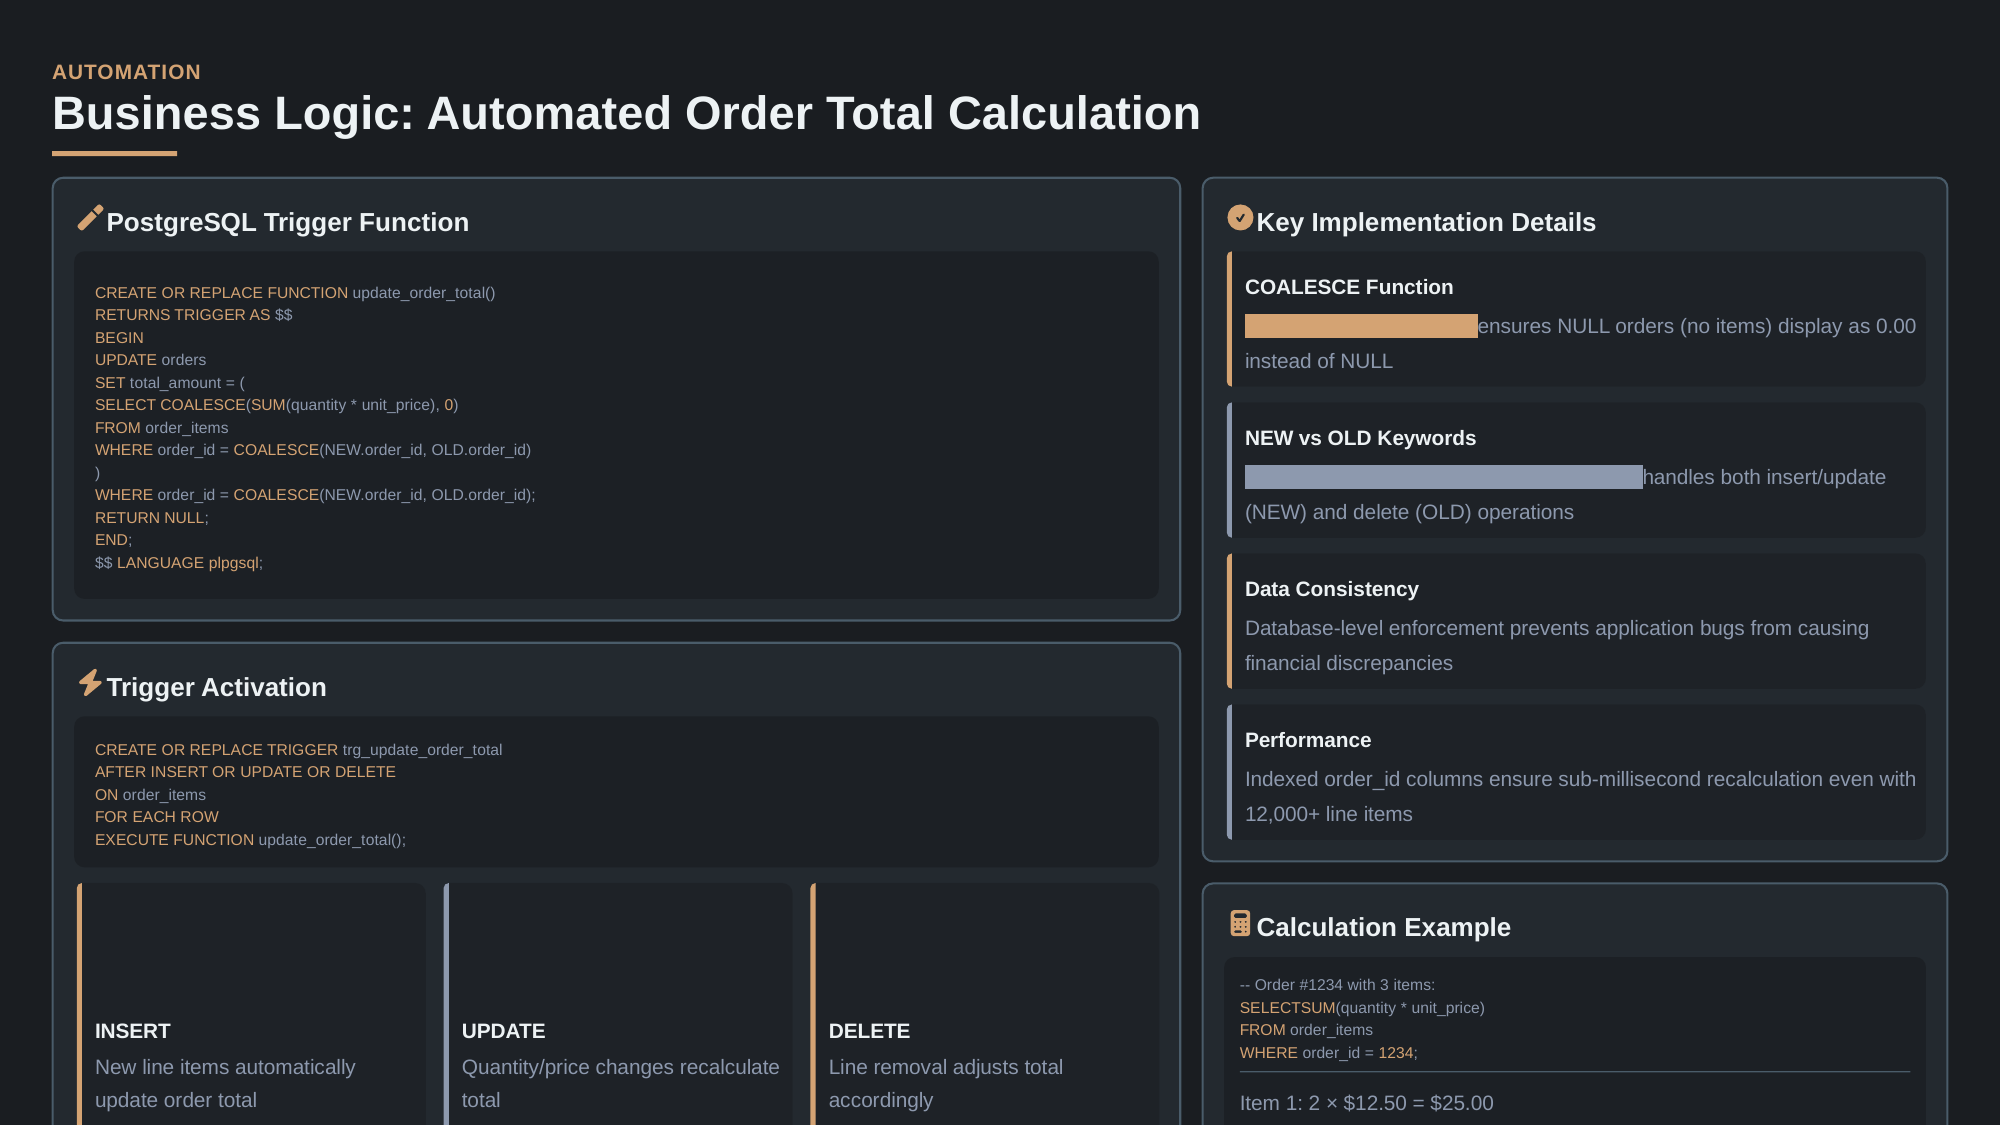

AUTOMATION
Business Logic: Automated Order Total Calculation

PostgreSQL Trigger Function
Key Implementation Details

COALESCE Function
CREATE OR REPLACE FUNCTION update_order_total()
RETURNS TRIGGER AS $$
BEGIN
UPDATE orders
SET total_amount = (
SELECT COALESCE(SUM(quantity * unit_price), 0)
FROM order_items
WHERE order_id = COALESCE(NEW.order_id, OLD.order_id)
)
WHERE order_id = COALESCE(NEW.order_id, OLD.order_id);
RETURN NULL;
END;
$$ LANGUAGE plpgsql;
COALESCE(SUM(...), 0) ensures NULL orders (no items) display as 0.00 instead of NULL

NEW vs OLD Keywords
COALESCE(NEW.order_id, OLD.order_id) handles both insert/update (NEW) and delete (OLD) operations

Data Consistency
Database-level enforcement prevents application bugs from causing financial discrepancies

Trigger Activation

Performance
CREATE OR REPLACE TRIGGER trg_update_order_total
AFTER INSERT OR UPDATE OR DELETE
ON order_items
FOR EACH ROW
EXECUTE FUNCTION update_order_total();
Indexed order_id columns ensure sub-millisecond recalculation even with 12,000+ line items

Calculation Example

-- Order #1234 with 3 items:
SELECTSUM(quantity * unit_price)
FROM order_items
WHERE order_id = 1234;
INSERT
UPDATE
DELETE
New line items automatically update order total
Quantity/price changes recalculate total
Line removal adjusts total accordingly

Item 1: 2 × $12.50 = $25.00
Item 2: 1 × $18.00 = $18.00
Item 3: 3 × $8.99 = $26.97
Total: $69.97